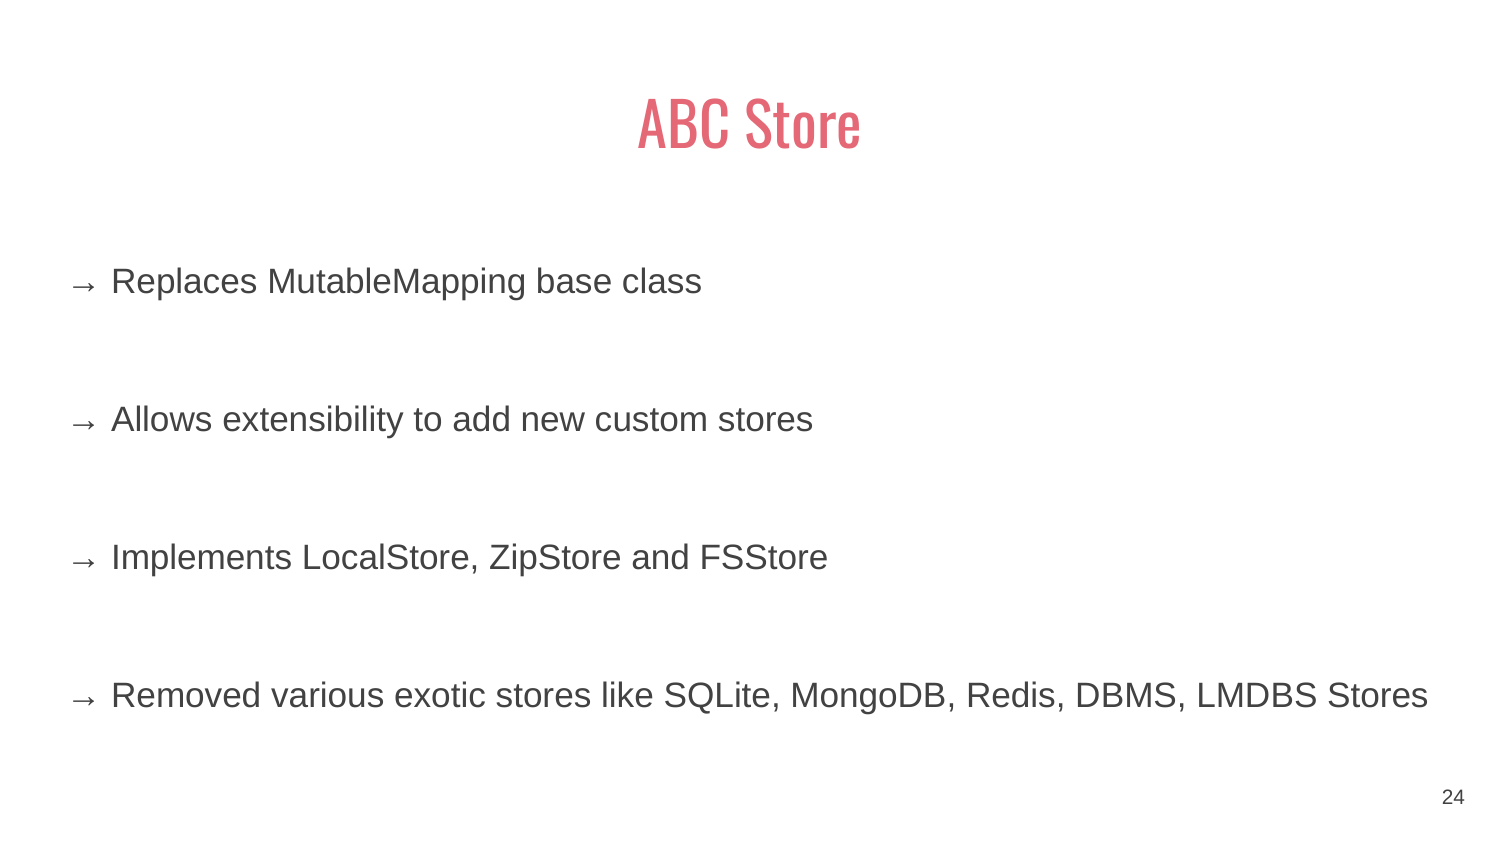

# ABC Store
→ Replaces MutableMapping base class

→ Allows extensibility to add new custom stores

→ Implements LocalStore, ZipStore and FSStore

→ Removed various exotic stores like SQLite, MongoDB, Redis, DBMS, LMDBS Stores
24